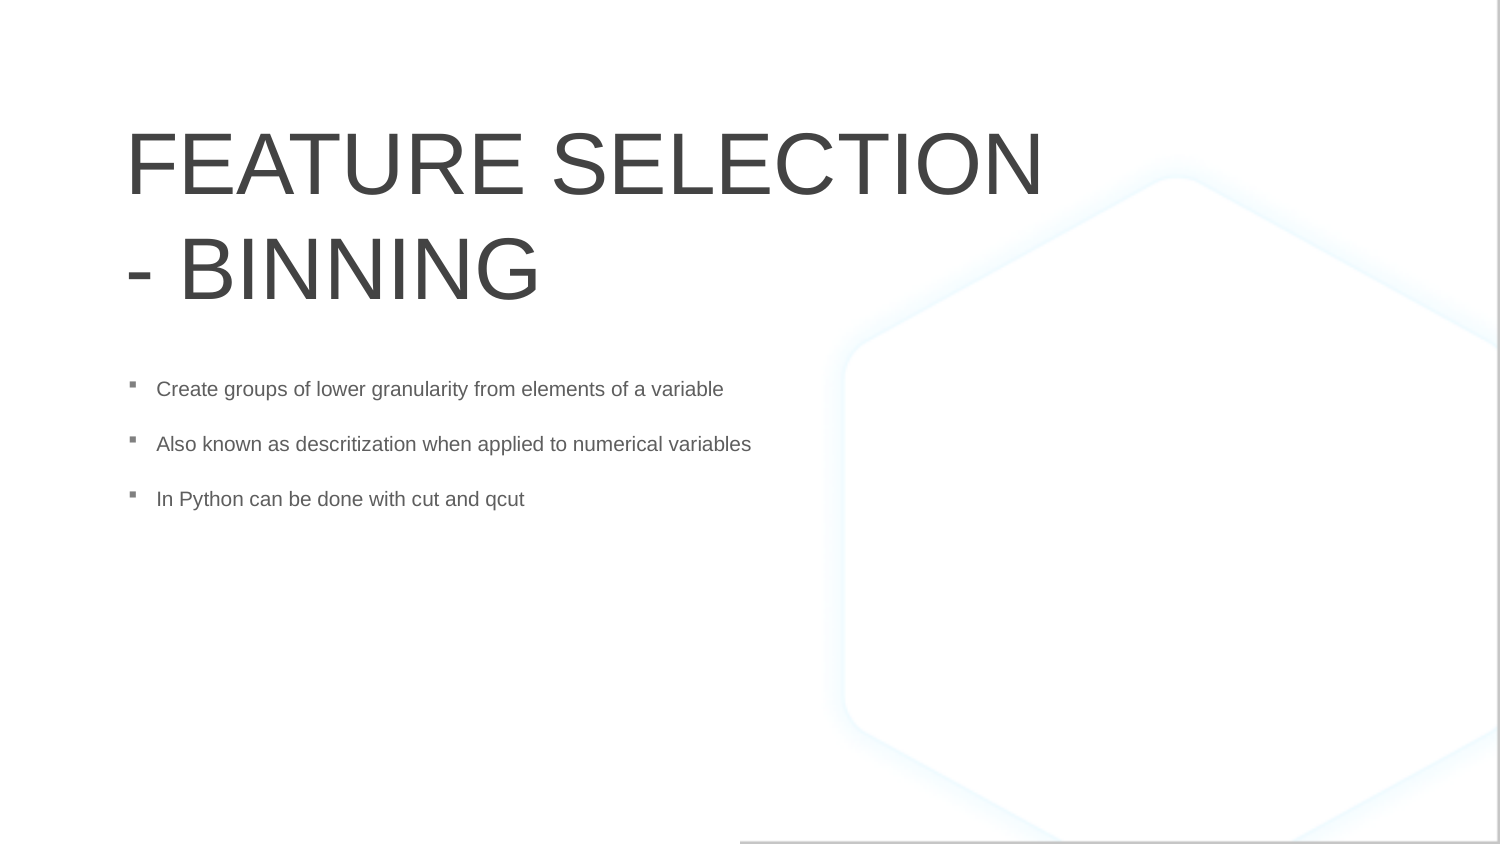

# FEATURE SELECTION - BINNING
Create groups of lower granularity from elements of a variable
Also known as descritization when applied to numerical variables
In Python can be done with cut and qcut